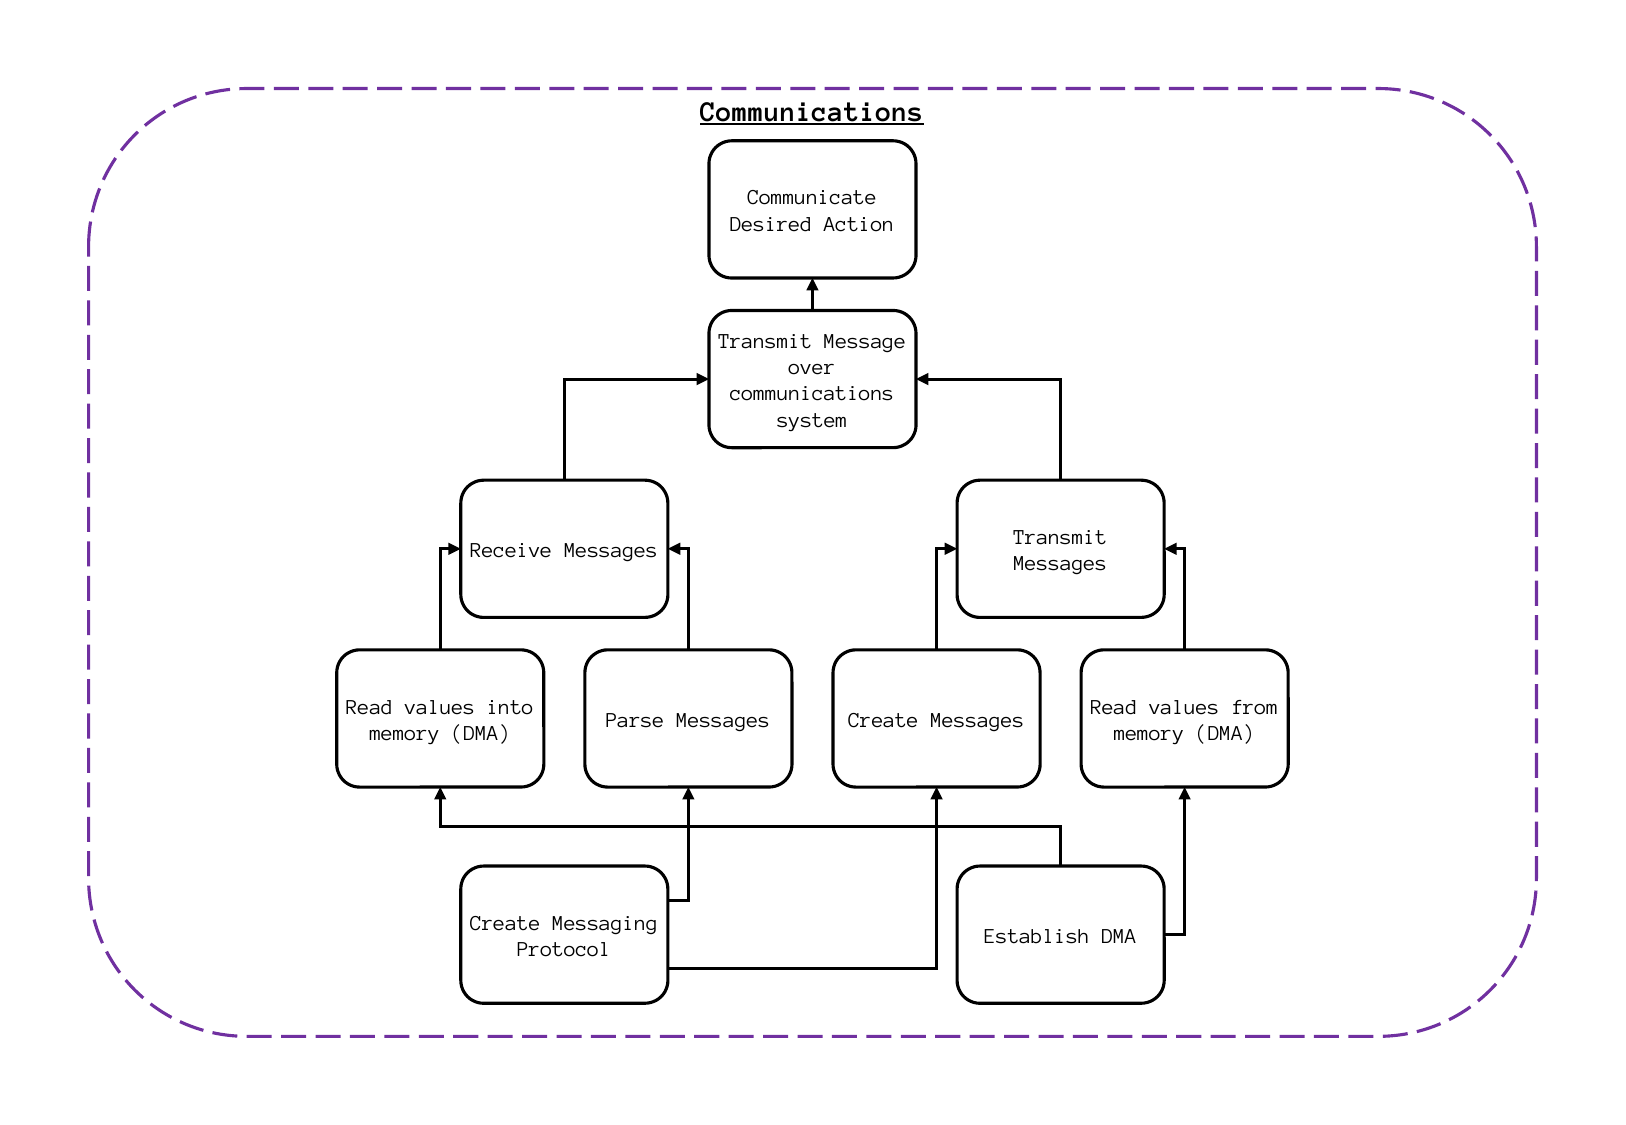

Communications
Communicate Desired Action
Transmit Message over communications system
Receive Messages
Transmit Messages
Read values into memory (DMA)
Parse Messages
Create Messages
Read values from memory (DMA)

Create Messaging Protocol
Establish DMA